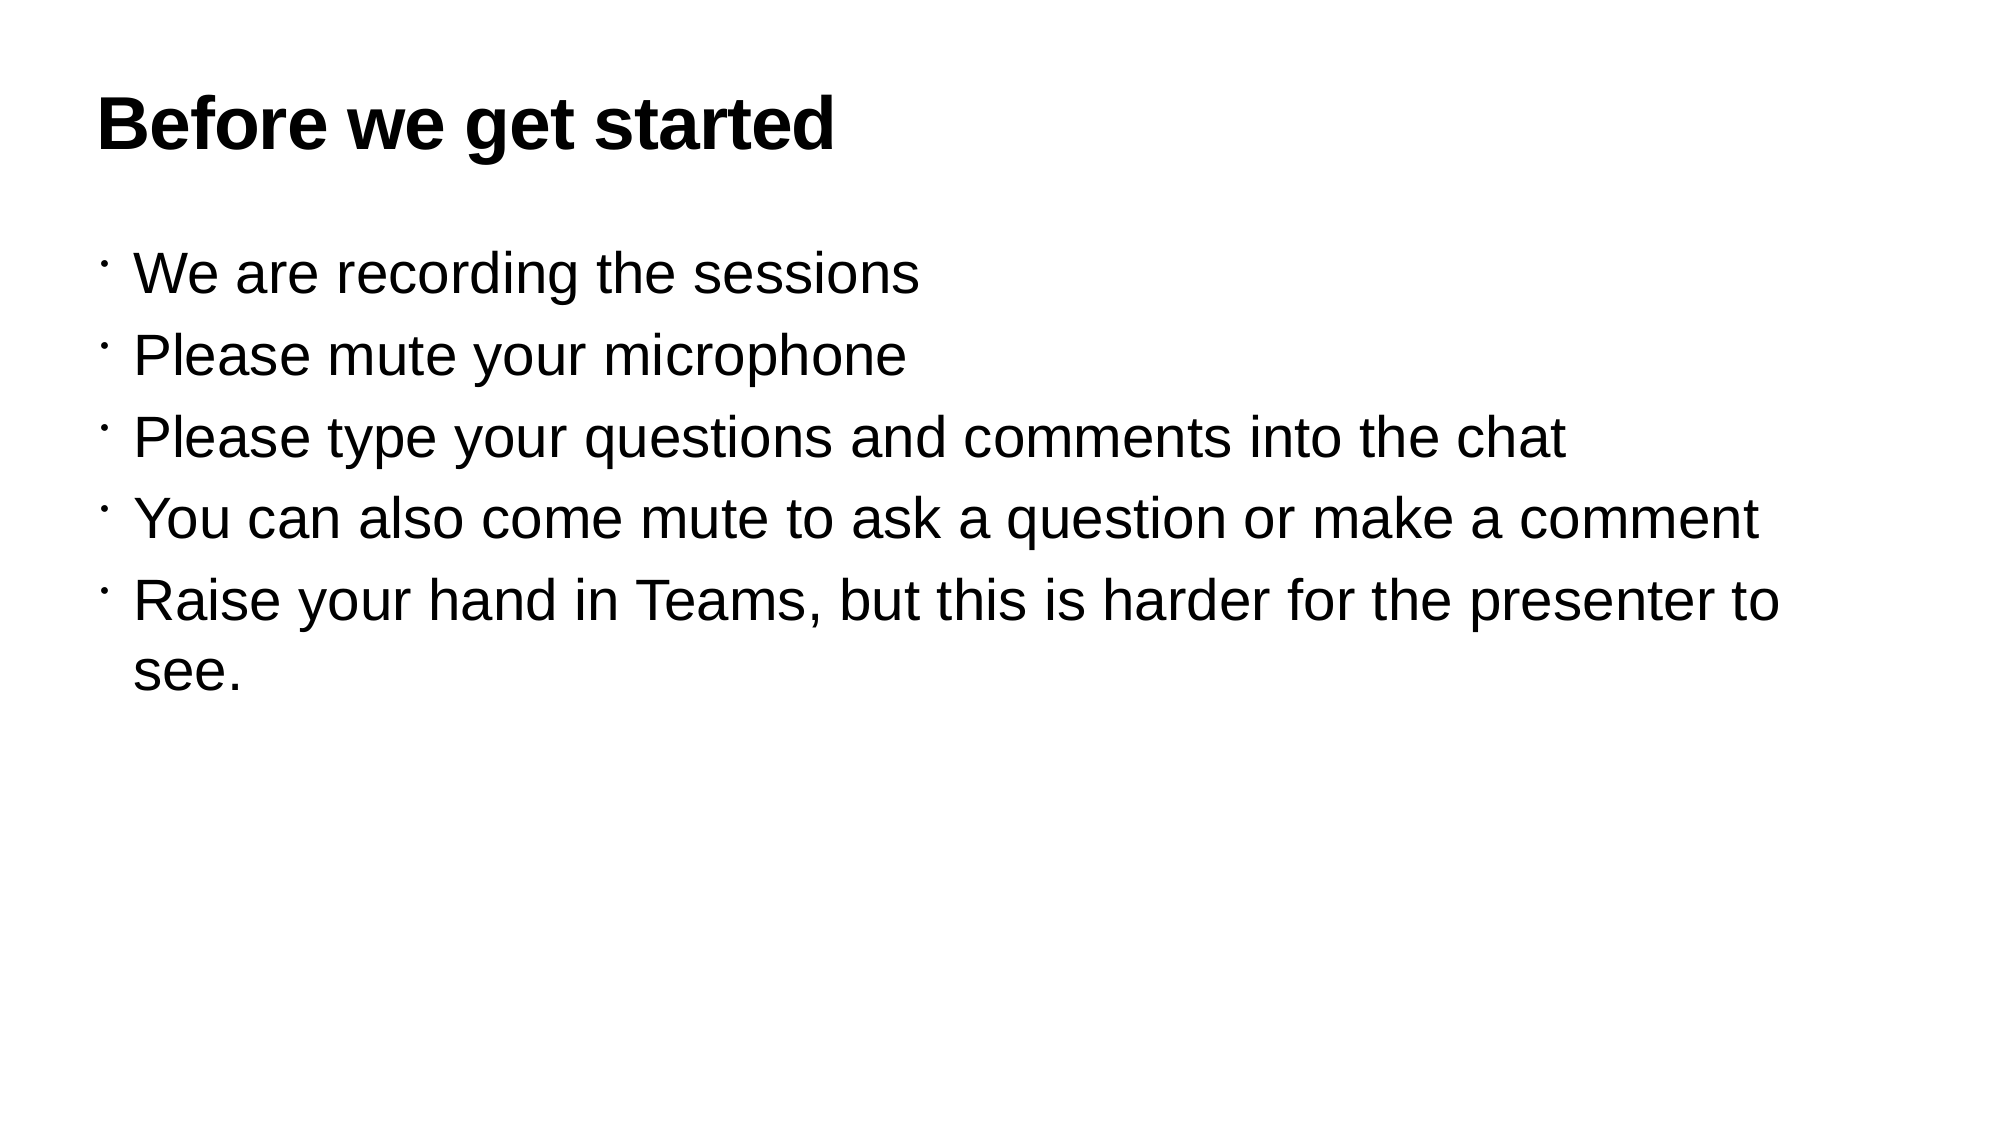

# Before we get started
We are recording the sessions
Please mute your microphone
Please type your questions and comments into the chat
You can also come mute to ask a question or make a comment
Raise your hand in Teams, but this is harder for the presenter to see.